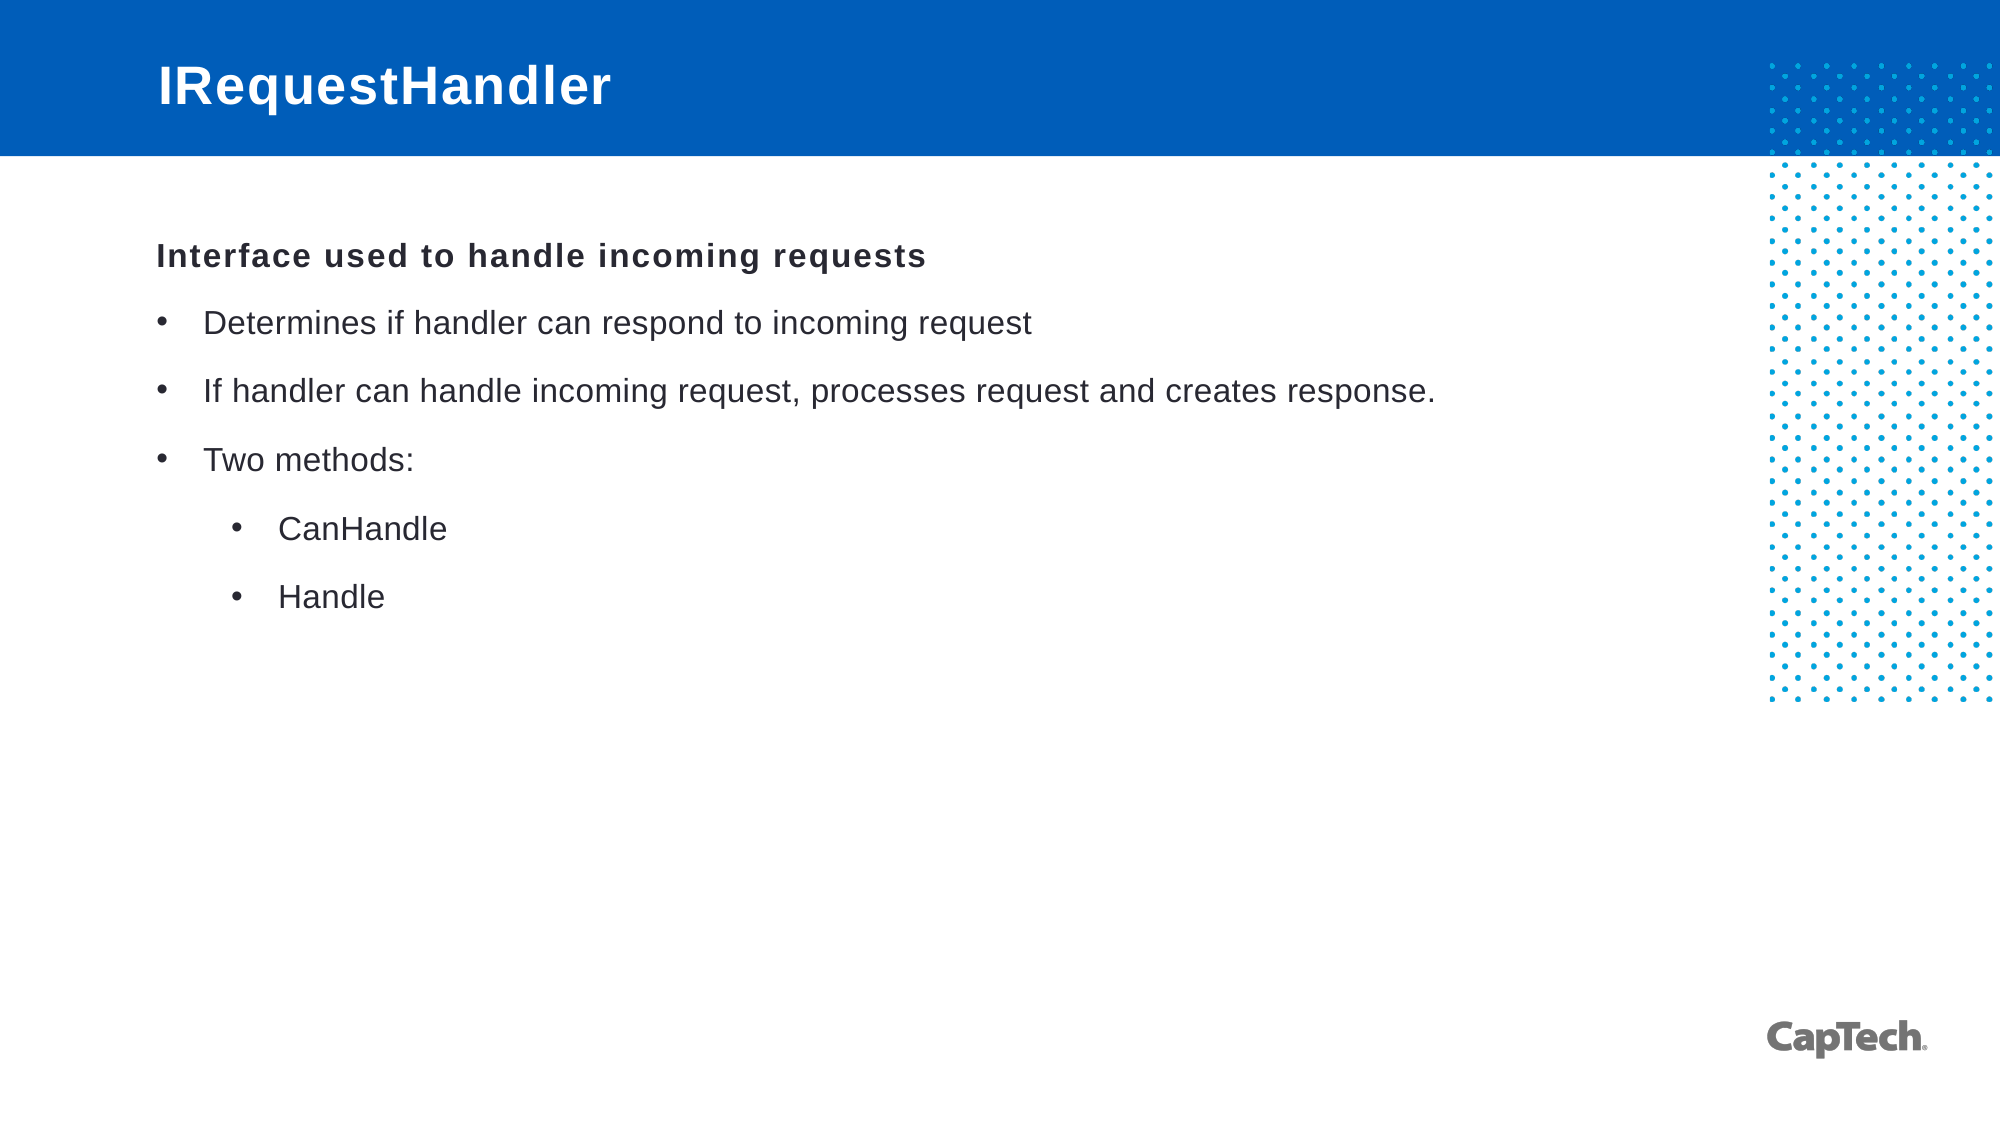

# IRequestHandler
Interface used to handle incoming requests
Determines if handler can respond to incoming request
If handler can handle incoming request, processes request and creates response.
Two methods:
CanHandle
Handle